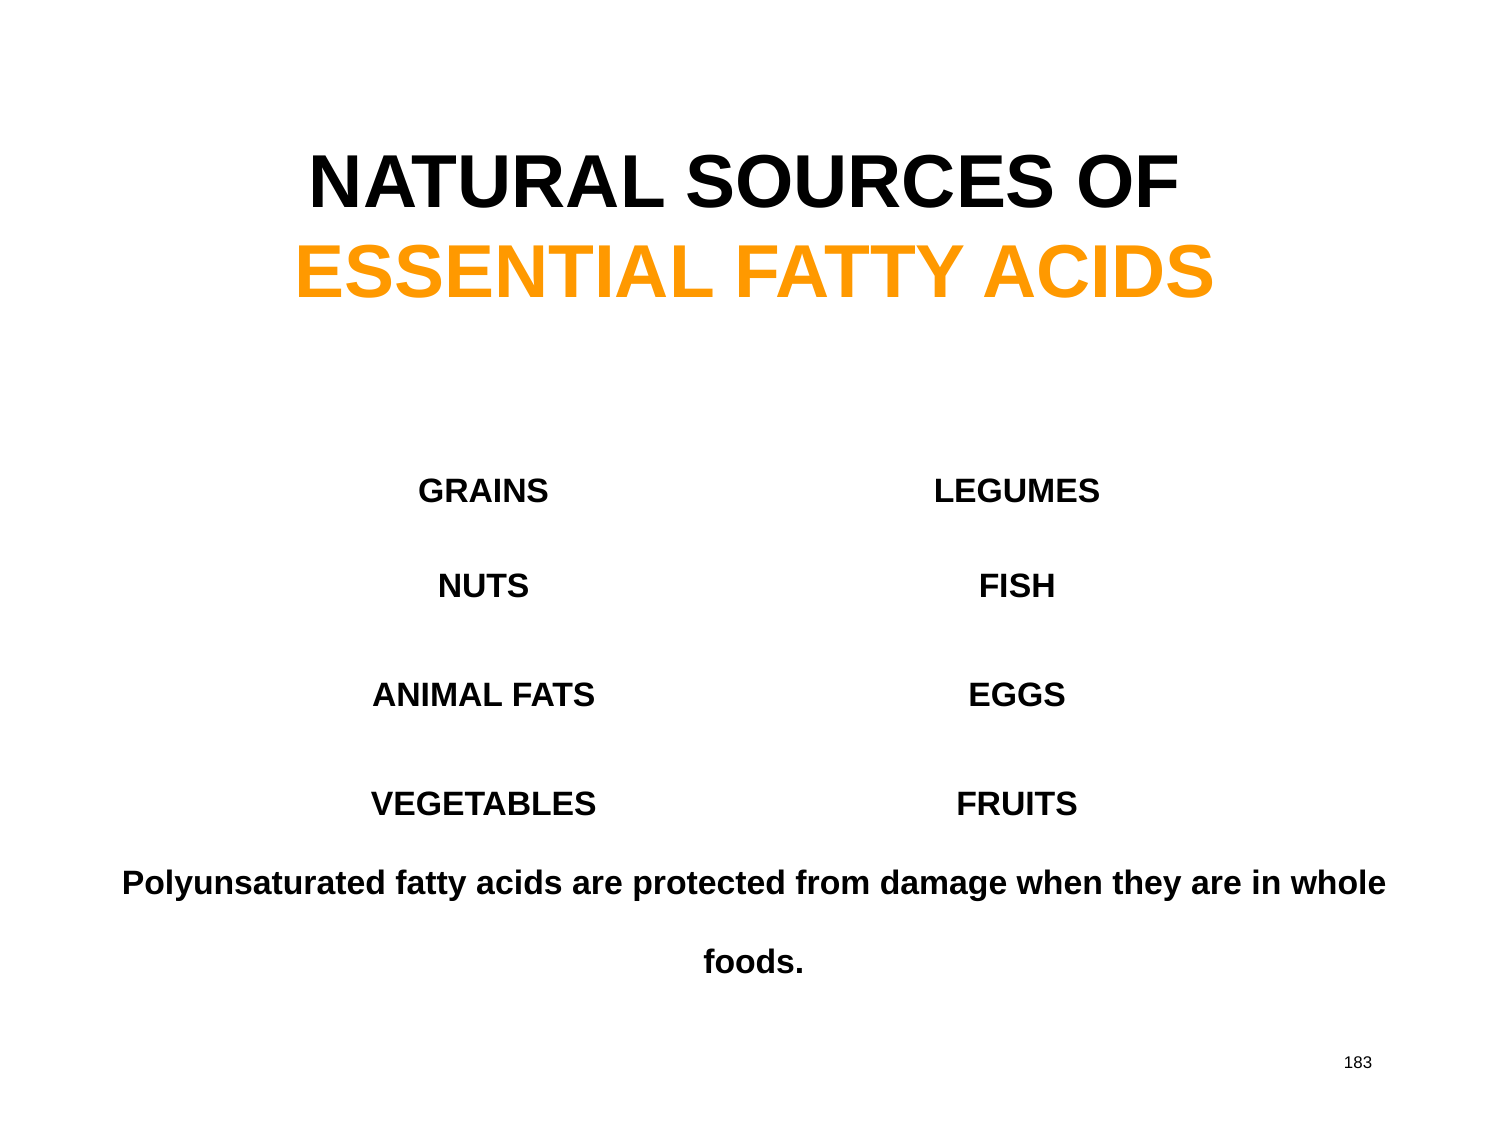

NATURAL SOURCES OF
ESSENTIAL FATTY ACIDS

	GRAINS	LEGUMES
	NUTS	FISH
	ANIMAL FATS	EGGS
	VEGETABLES	FRUITS

Polyunsaturated fatty acids are protected from damage when they are in whole foods.
183